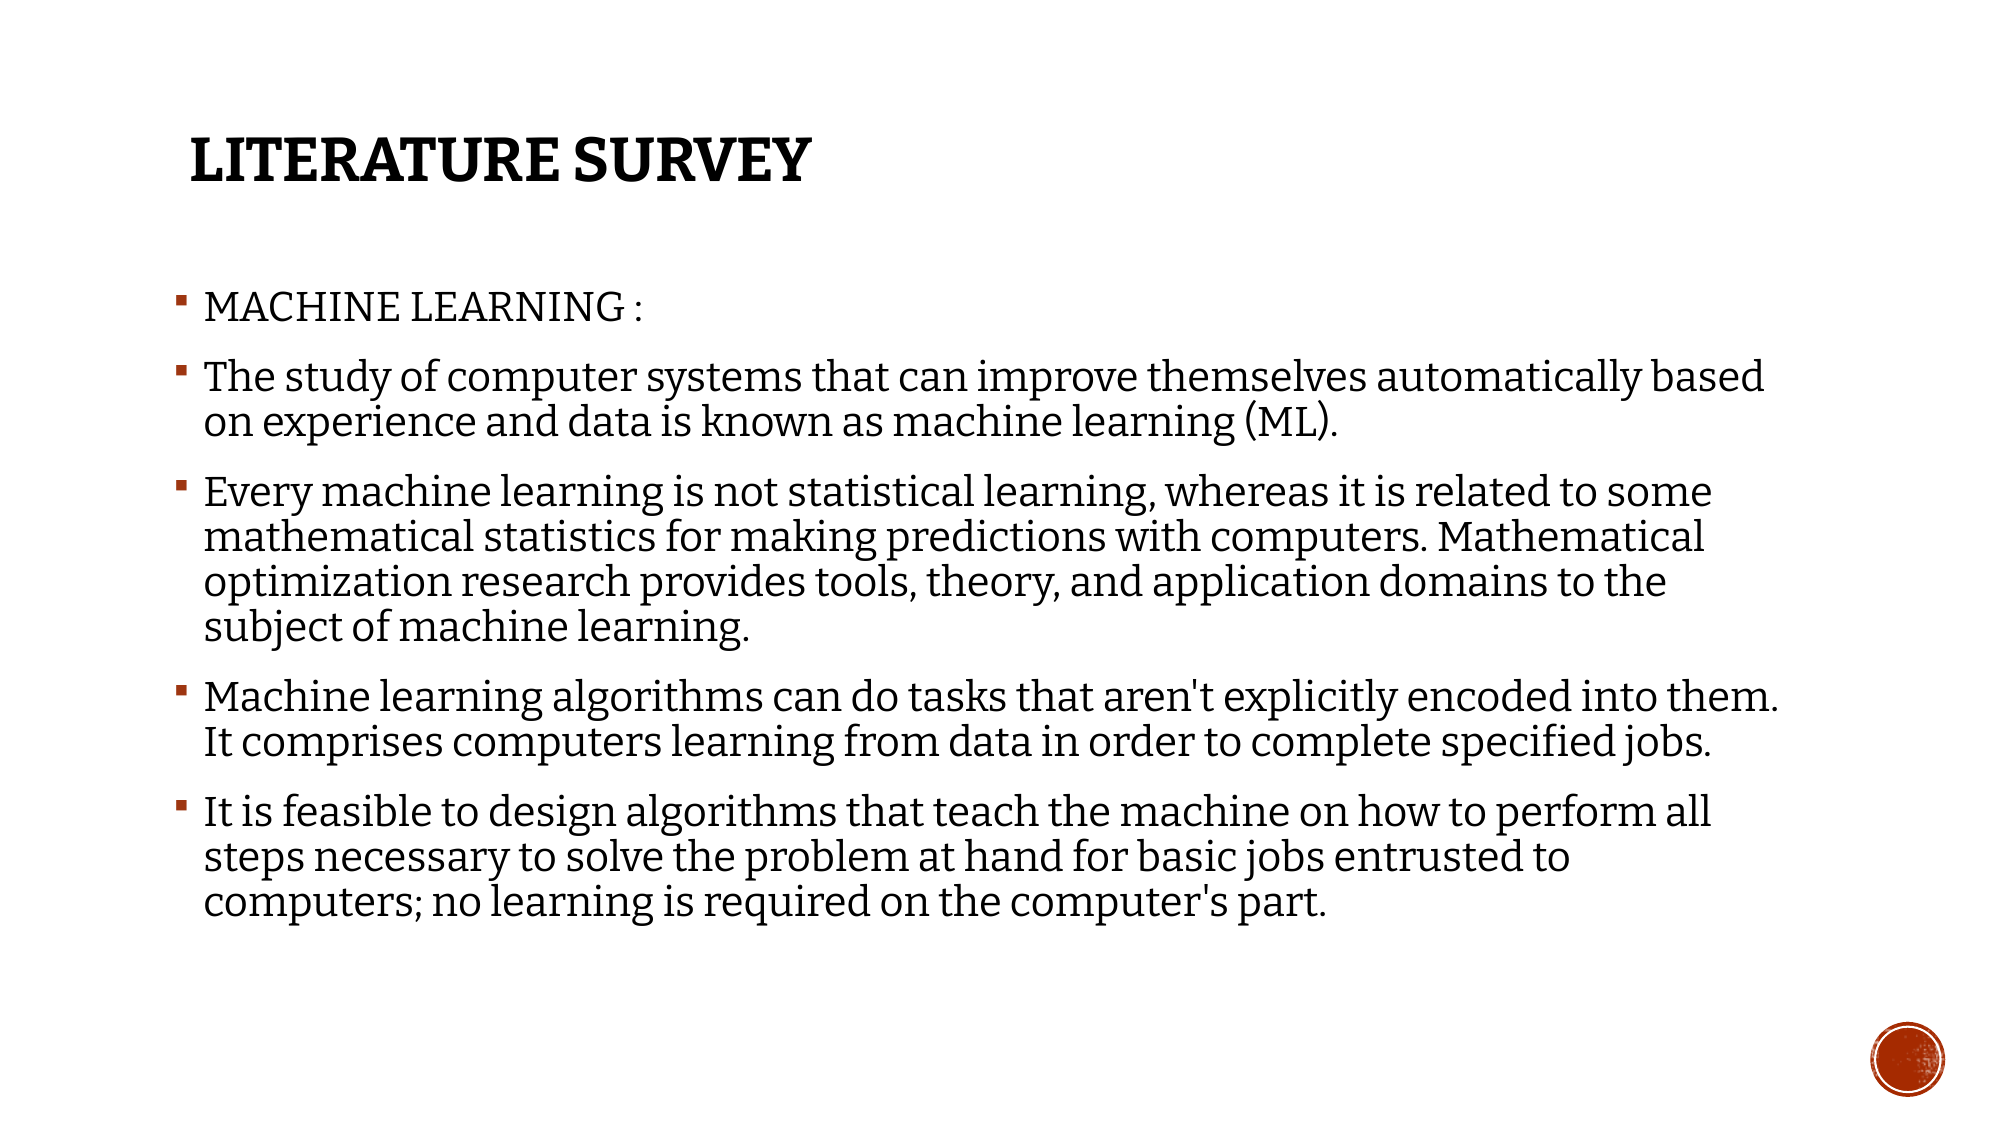

# LITERATURE SURVEY
MACHINE LEARNING :
The study of computer systems that can improve themselves automatically based on experience and data is known as machine learning (ML).
Every machine learning is not statistical learning, whereas it is related to some mathematical statistics for making predictions with computers. Mathematical optimization research provides tools, theory, and application domains to the subject of machine learning.
Machine learning algorithms can do tasks that aren't explicitly encoded into them. It comprises computers learning from data in order to complete specified jobs.
It is feasible to design algorithms that teach the machine on how to perform all steps necessary to solve the problem at hand for basic jobs entrusted to computers; no learning is required on the computer's part.